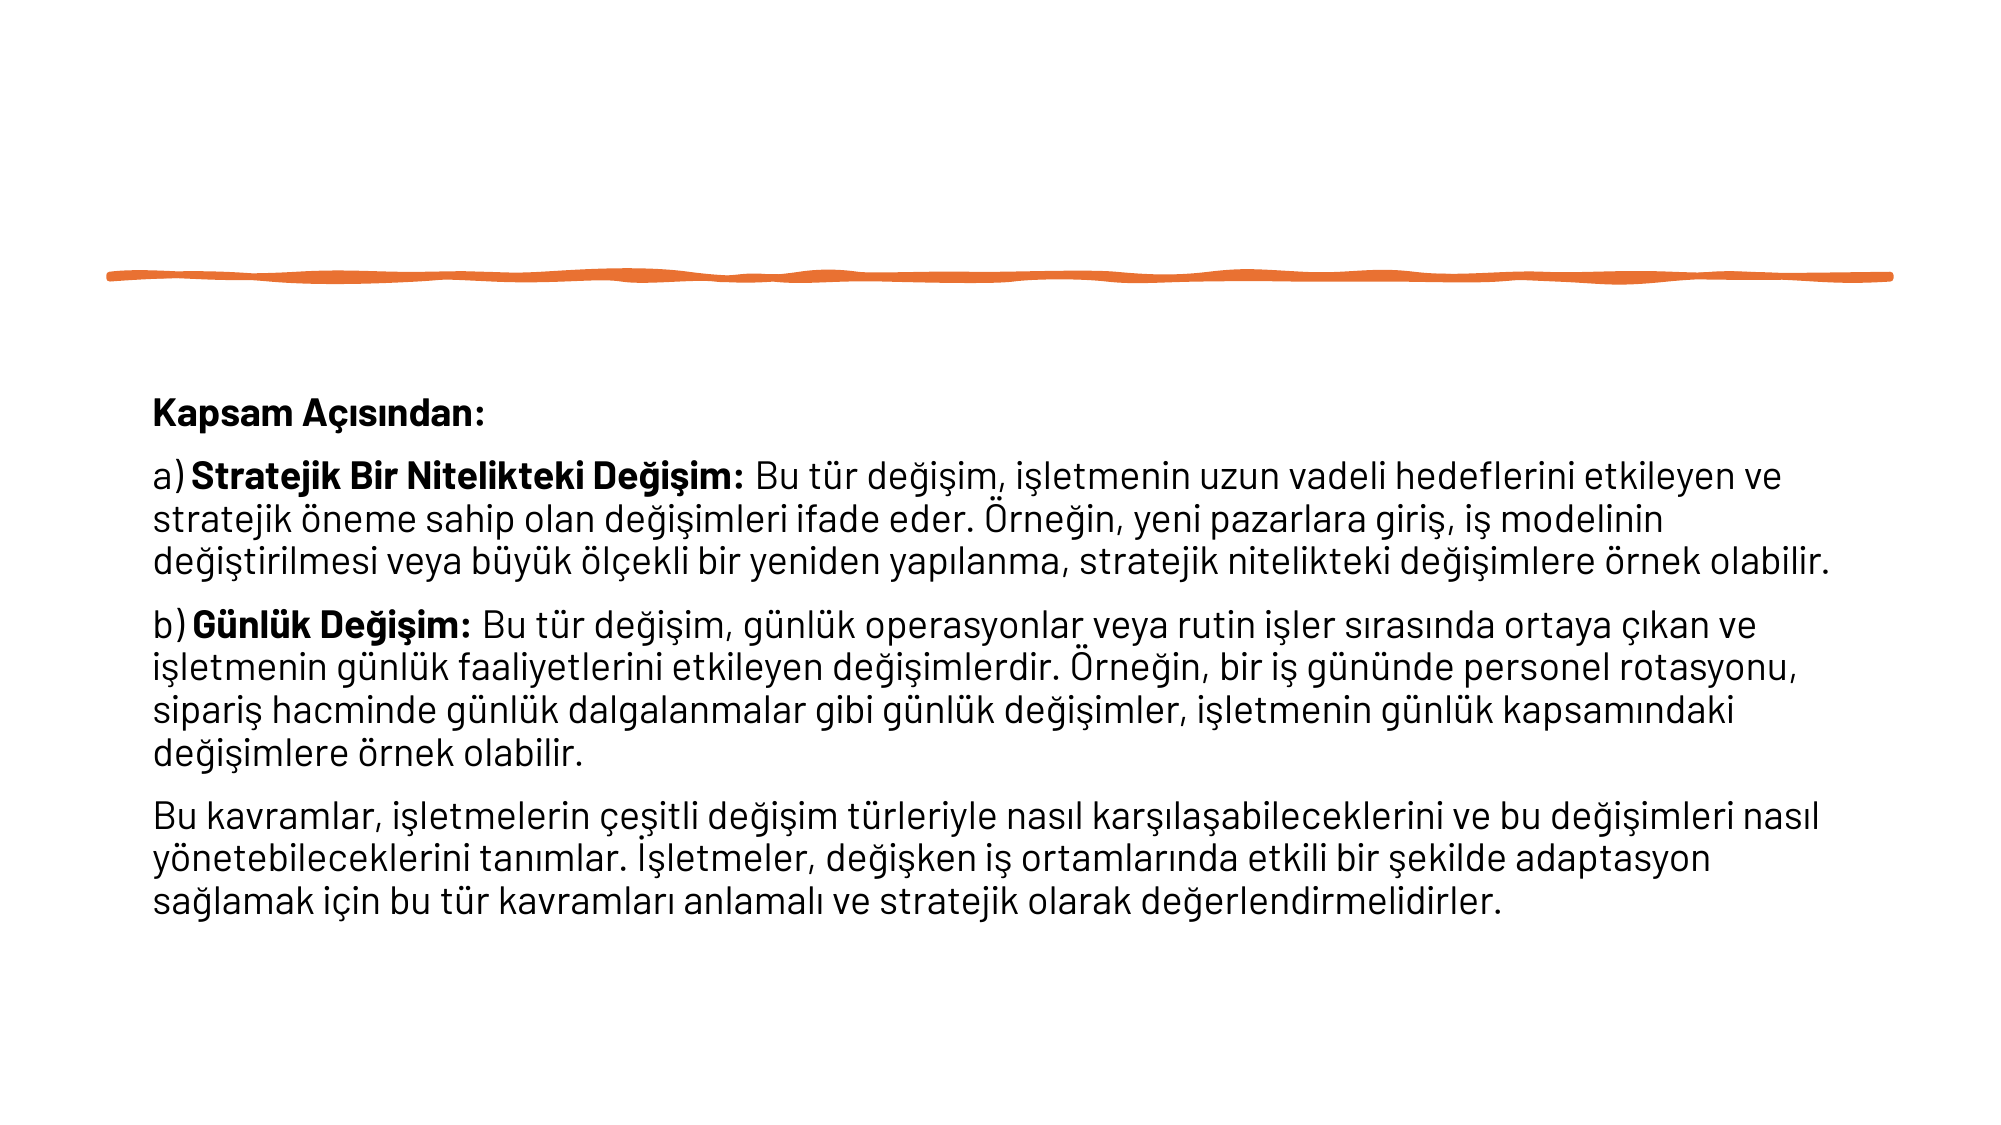

Kapsam Açısından:
a) Stratejik Bir Nitelikteki Değişim: Bu tür değişim, işletmenin uzun vadeli hedeflerini etkileyen ve stratejik öneme sahip olan değişimleri ifade eder. Örneğin, yeni pazarlara giriş, iş modelinin değiştirilmesi veya büyük ölçekli bir yeniden yapılanma, stratejik nitelikteki değişimlere örnek olabilir.
b) Günlük Değişim: Bu tür değişim, günlük operasyonlar veya rutin işler sırasında ortaya çıkan ve işletmenin günlük faaliyetlerini etkileyen değişimlerdir. Örneğin, bir iş gününde personel rotasyonu, sipariş hacminde günlük dalgalanmalar gibi günlük değişimler, işletmenin günlük kapsamındaki değişimlere örnek olabilir.
Bu kavramlar, işletmelerin çeşitli değişim türleriyle nasıl karşılaşabileceklerini ve bu değişimleri nasıl yönetebileceklerini tanımlar. İşletmeler, değişken iş ortamlarında etkili bir şekilde adaptasyon sağlamak için bu tür kavramları anlamalı ve stratejik olarak değerlendirmelidirler.